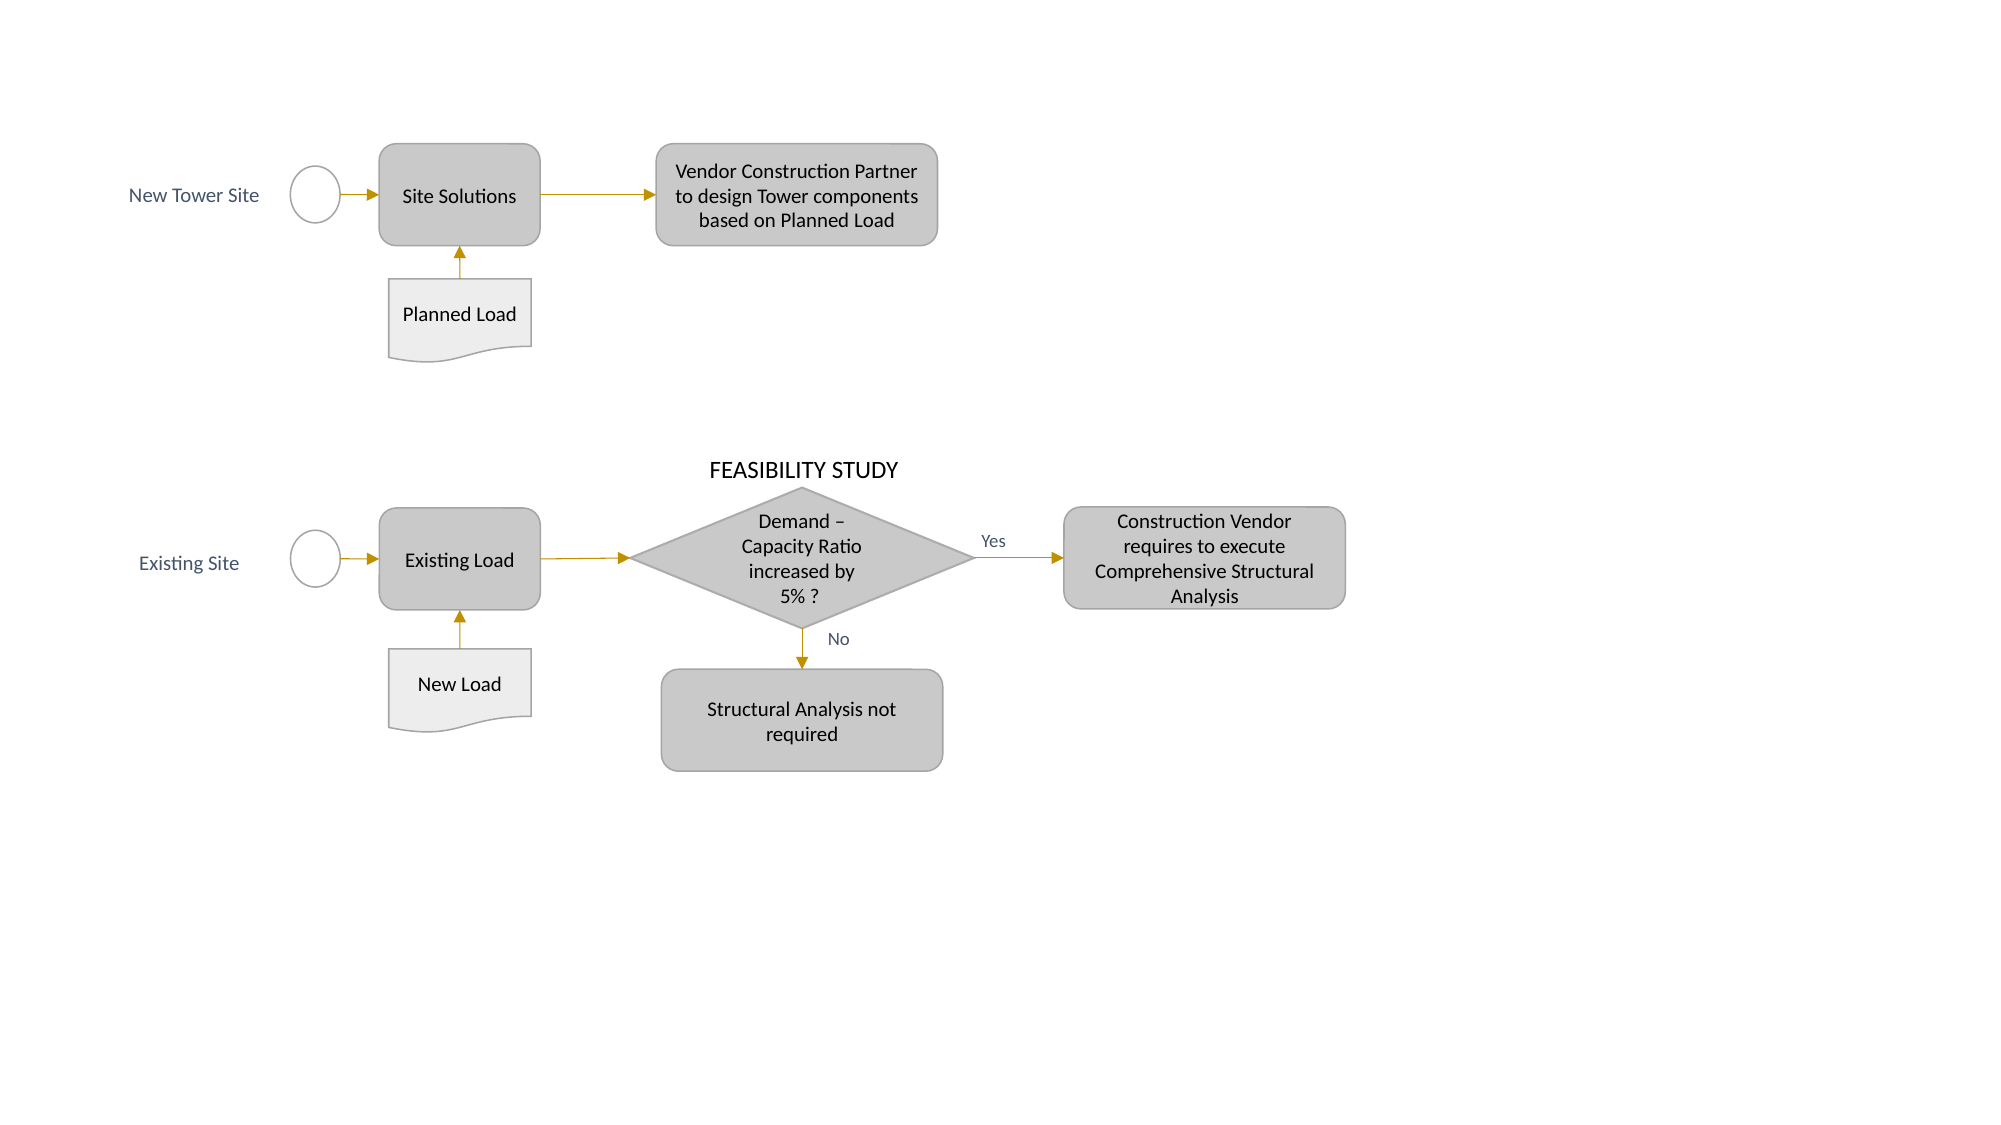

Site Solutions
Vendor Construction Partner to design Tower components based on Planned Load

New Tower Site
Planned Load
FEASIBILITY STUDY
Demand – Capacity Ratio increased by 5% ?
Construction Vendor requires to execute Comprehensive Structural Analysis
Existing Load
Yes

Existing Site
No
New Load
Structural Analysis not required